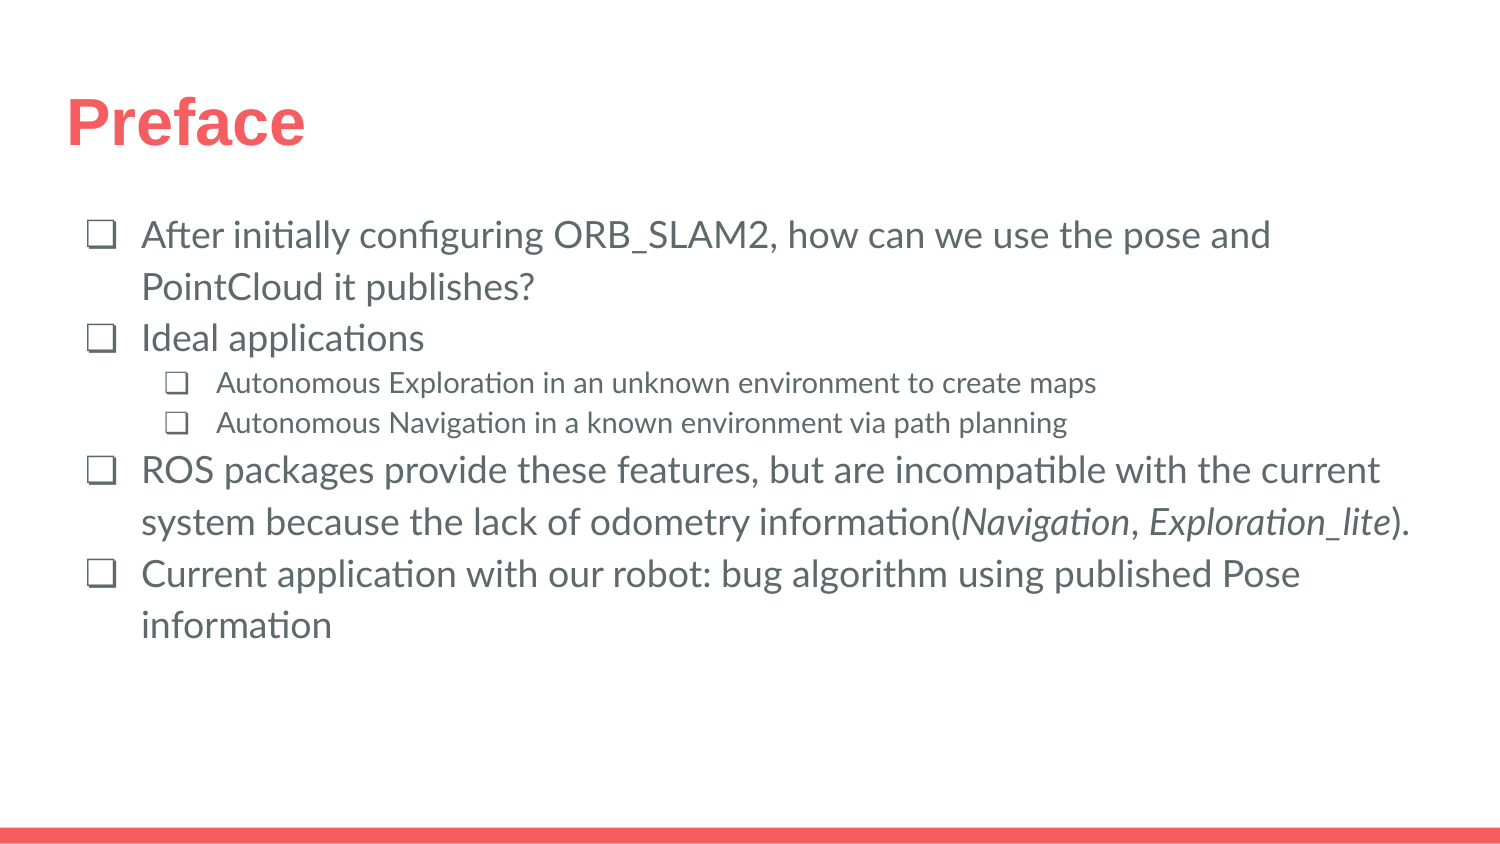

# Preface
After initially configuring ORB_SLAM2, how can we use the pose and PointCloud it publishes?
Ideal applications
Autonomous Exploration in an unknown environment to create maps
Autonomous Navigation in a known environment via path planning
ROS packages provide these features, but are incompatible with the current system because the lack of odometry information(Navigation, Exploration_lite).
Current application with our robot: bug algorithm using published Pose information